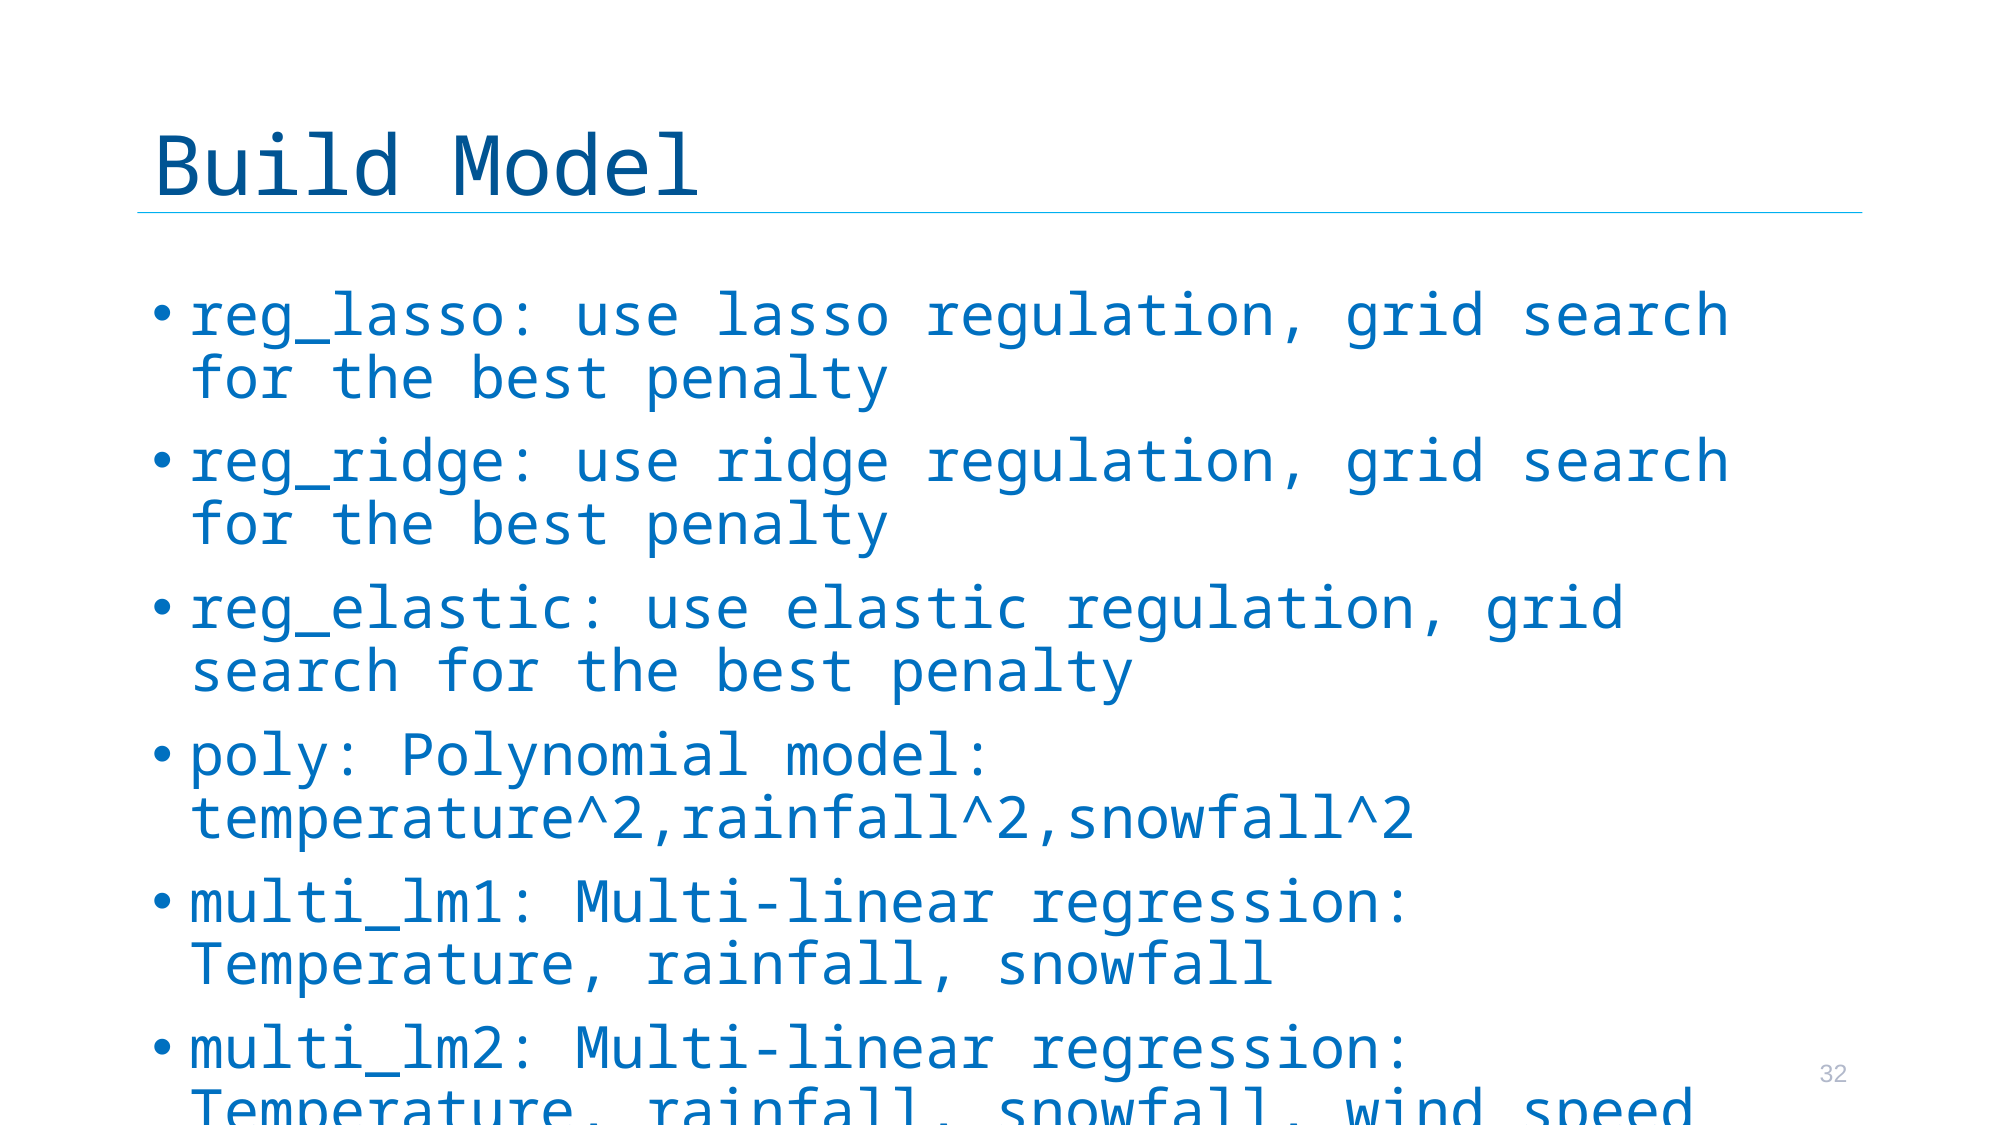

# Build Model
reg_lasso: use lasso regulation, grid search for the best penalty
reg_ridge: use ridge regulation, grid search for the best penalty
reg_elastic: use elastic regulation, grid search for the best penalty
poly: Polynomial model: temperature^2,rainfall^2,snowfall^2
multi_lm1: Multi-linear regression: Temperature, rainfall, snowfall
multi_lm2: Multi-linear regression: Temperature, rainfall, snowfall, wind speed
32